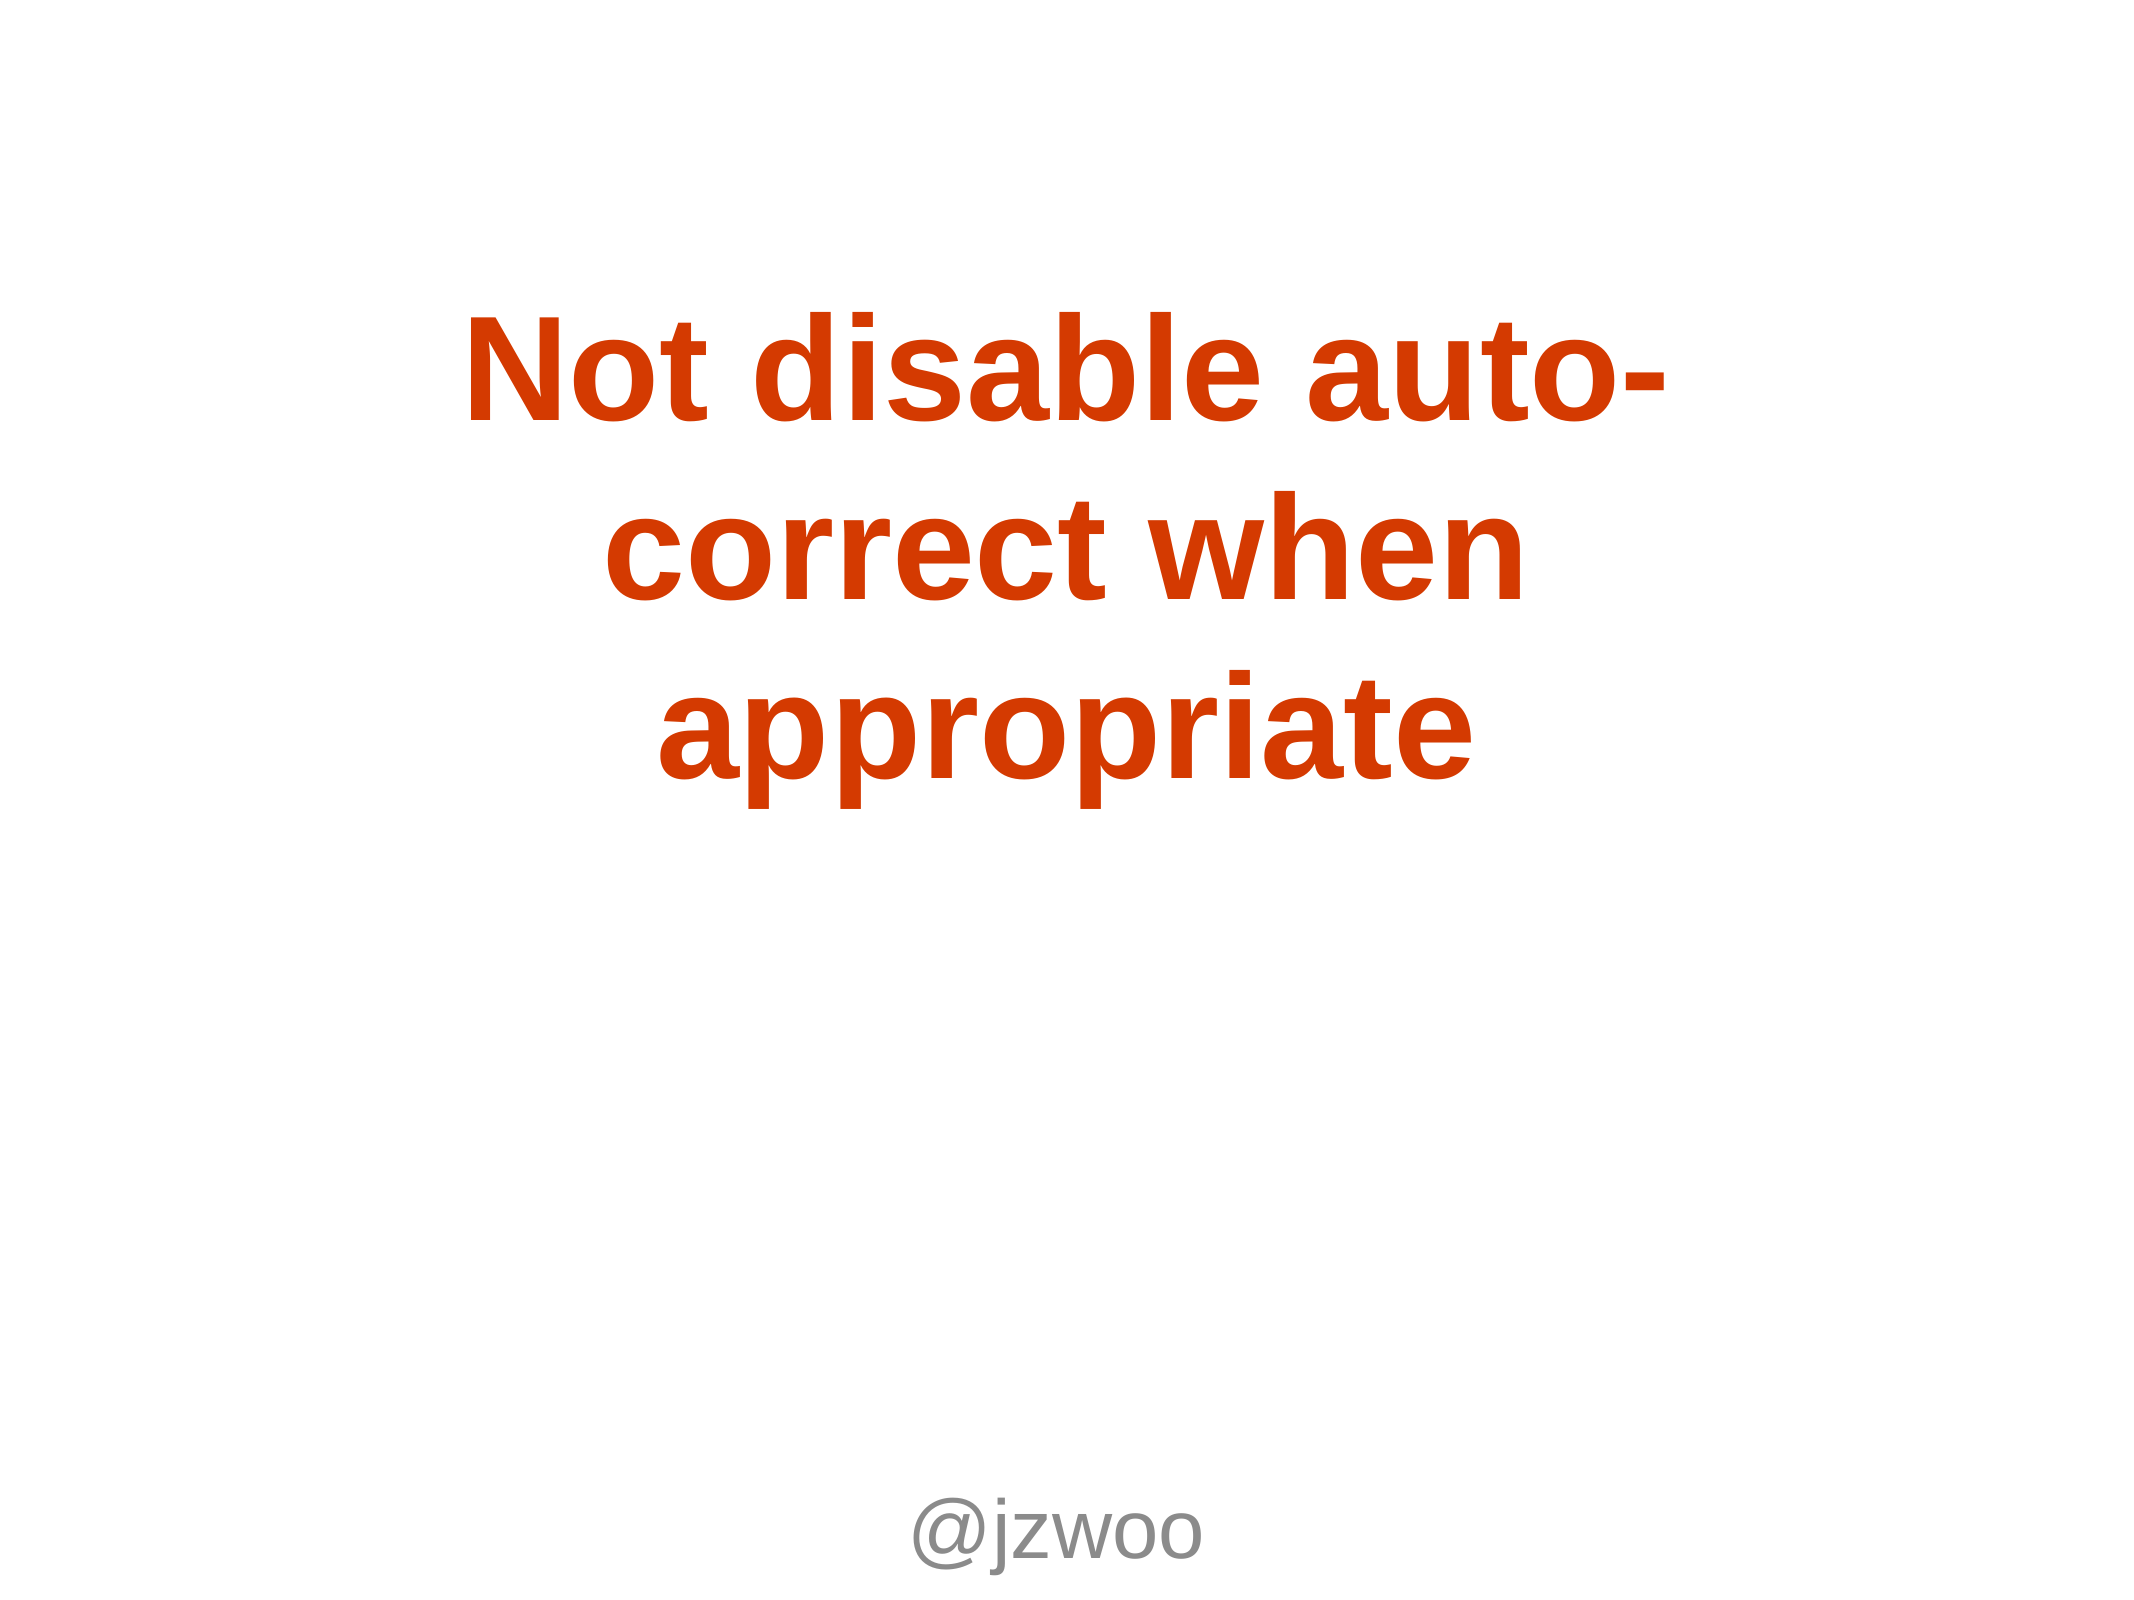

# Not disable auto-correct when appropriate

@jzwoo